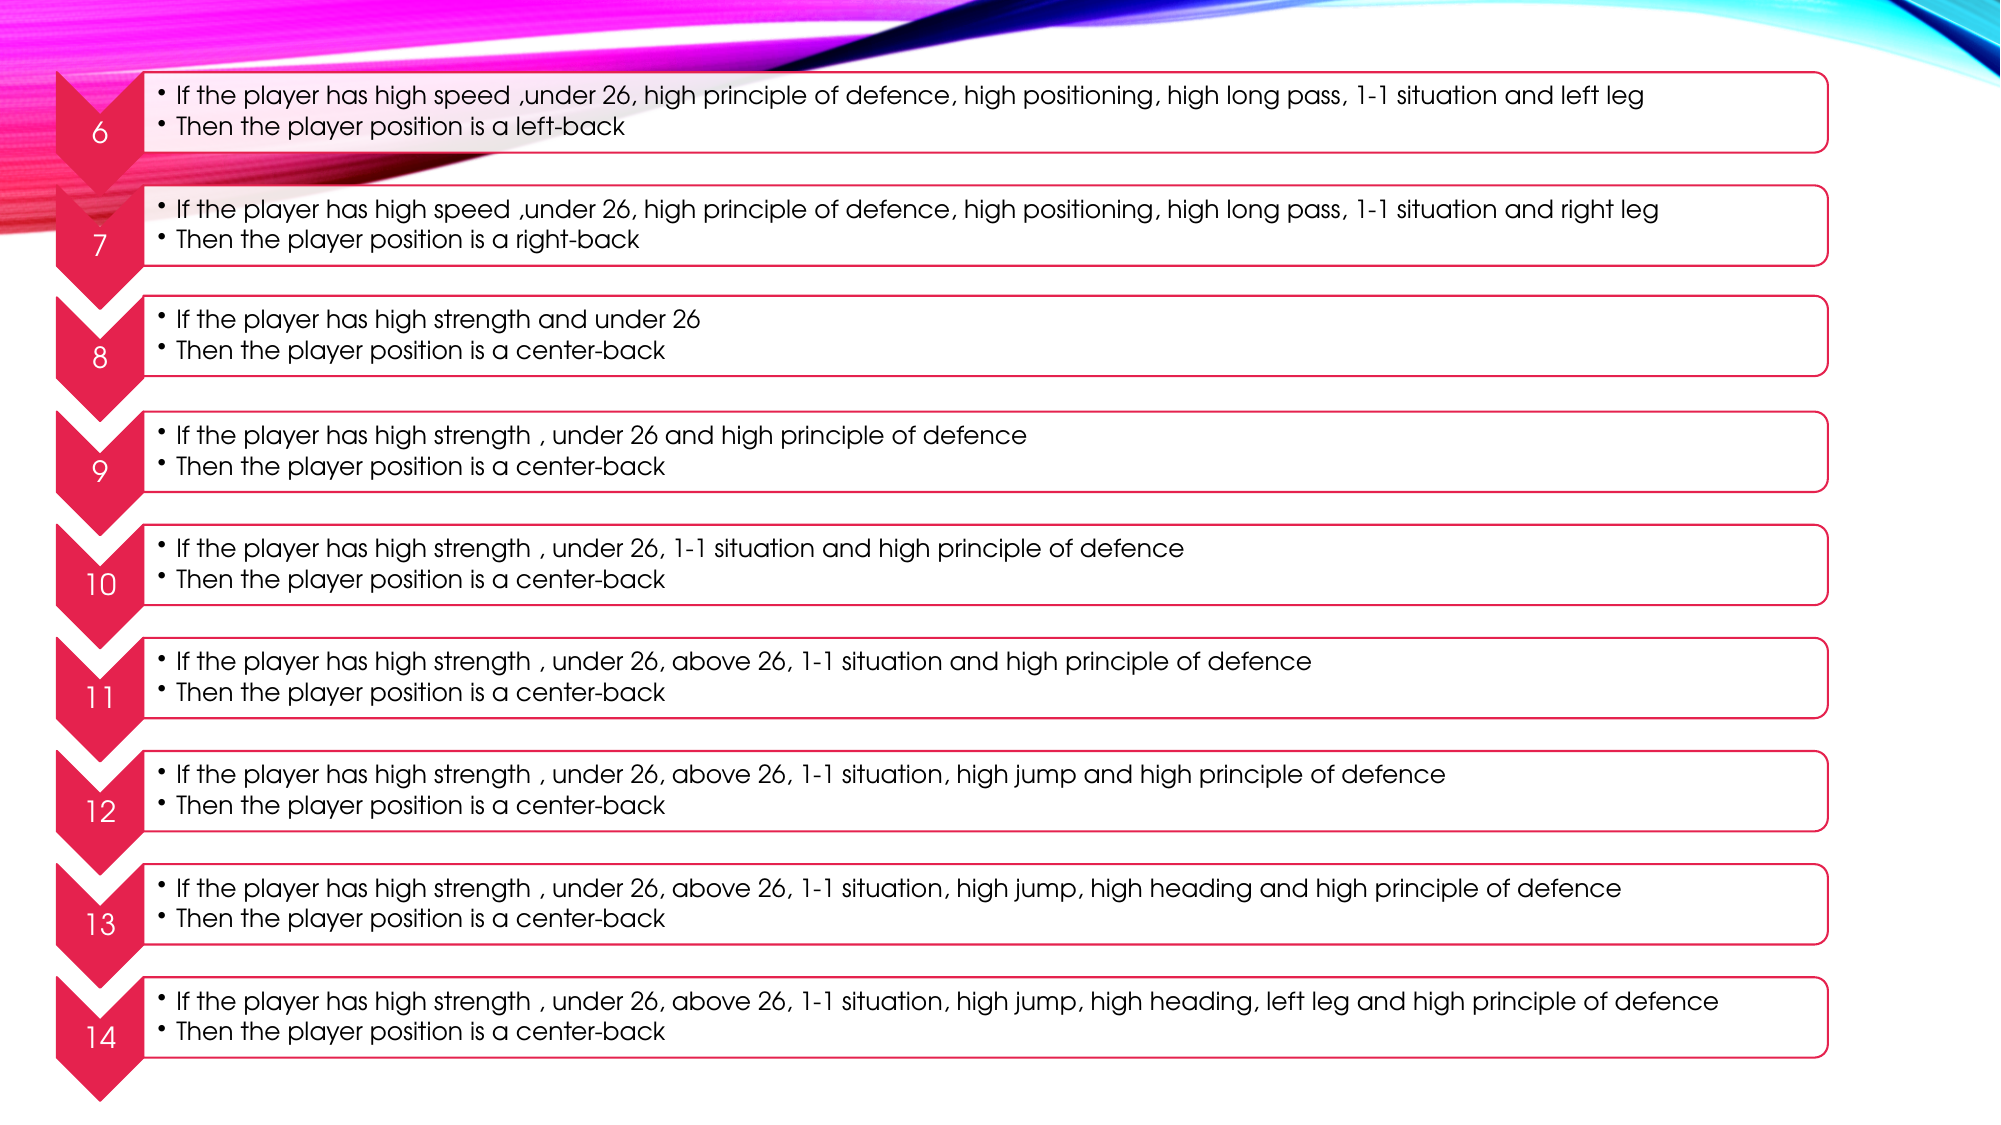

6
If the player has high speed ,under 26, high principle of defence, high positioning, high long pass, 1-1 situation and left leg
Then the player position is a left-back
7
If the player has high speed ,under 26, high principle of defence, high positioning, high long pass, 1-1 situation and right leg
Then the player position is a right-back
8
If the player has high strength and under 26
Then the player position is a center-back
9
If the player has high strength , under 26 and high principle of defence
Then the player position is a center-back
10
If the player has high strength , under 26, 1-1 situation and high principle of defence
Then the player position is a center-back
11
If the player has high strength , under 26, above 26, 1-1 situation and high principle of defence
Then the player position is a center-back
12
If the player has high strength , under 26, above 26, 1-1 situation, high jump and high principle of defence
Then the player position is a center-back
13
If the player has high strength , under 26, above 26, 1-1 situation, high jump, high heading and high principle of defence
Then the player position is a center-back
14
If the player has high strength , under 26, above 26, 1-1 situation, high jump, high heading, left leg and high principle of defence
Then the player position is a center-back